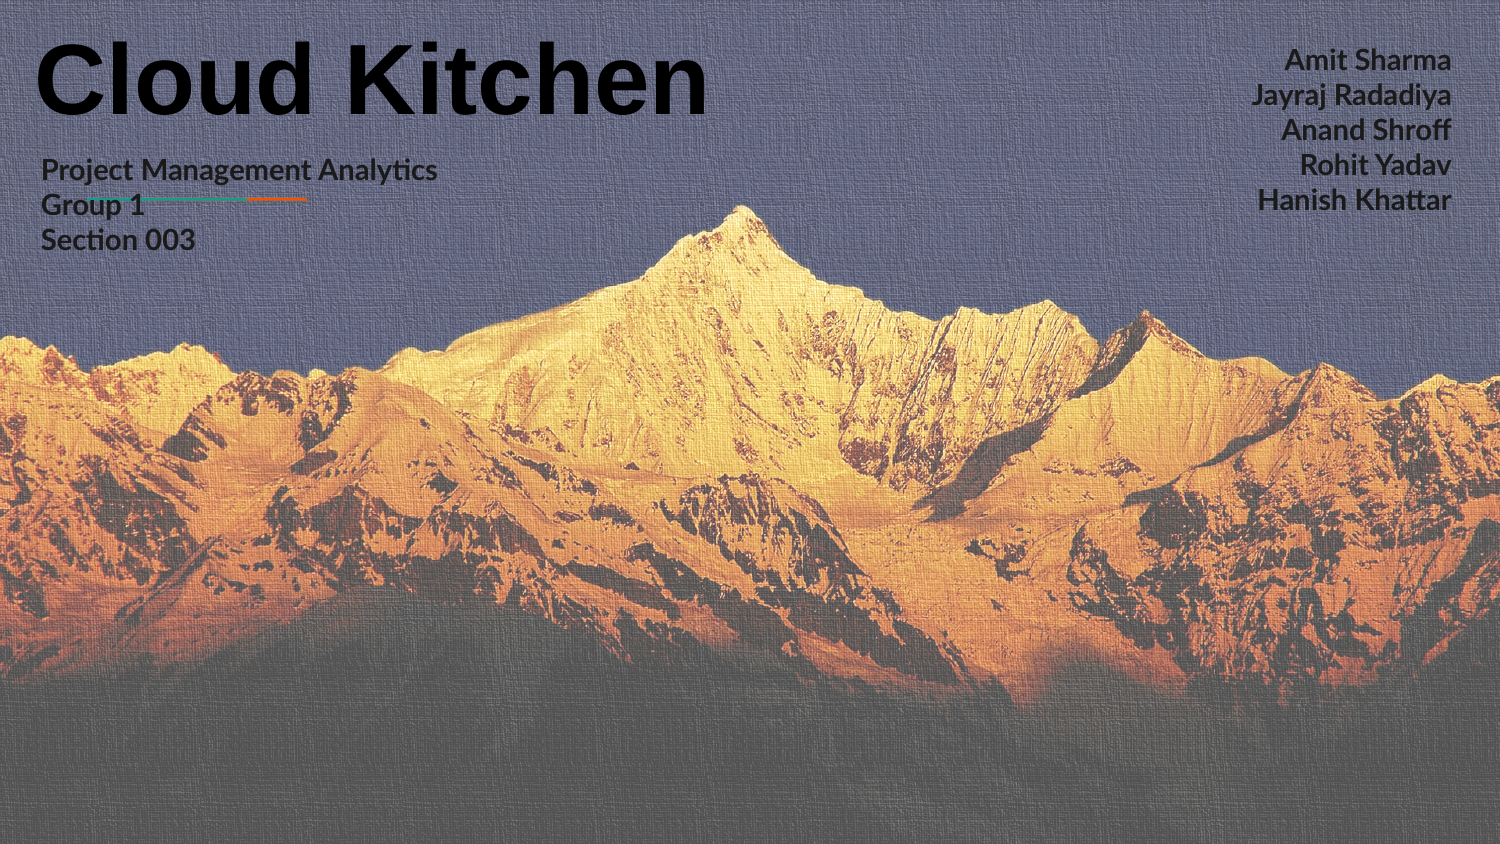

# Cloud Kitchen
Amit Sharma
Jayraj Radadiya
Anand Shroff
Rohit Yadav
Hanish Khattar
Project Management Analytics
Group 1
Section 003